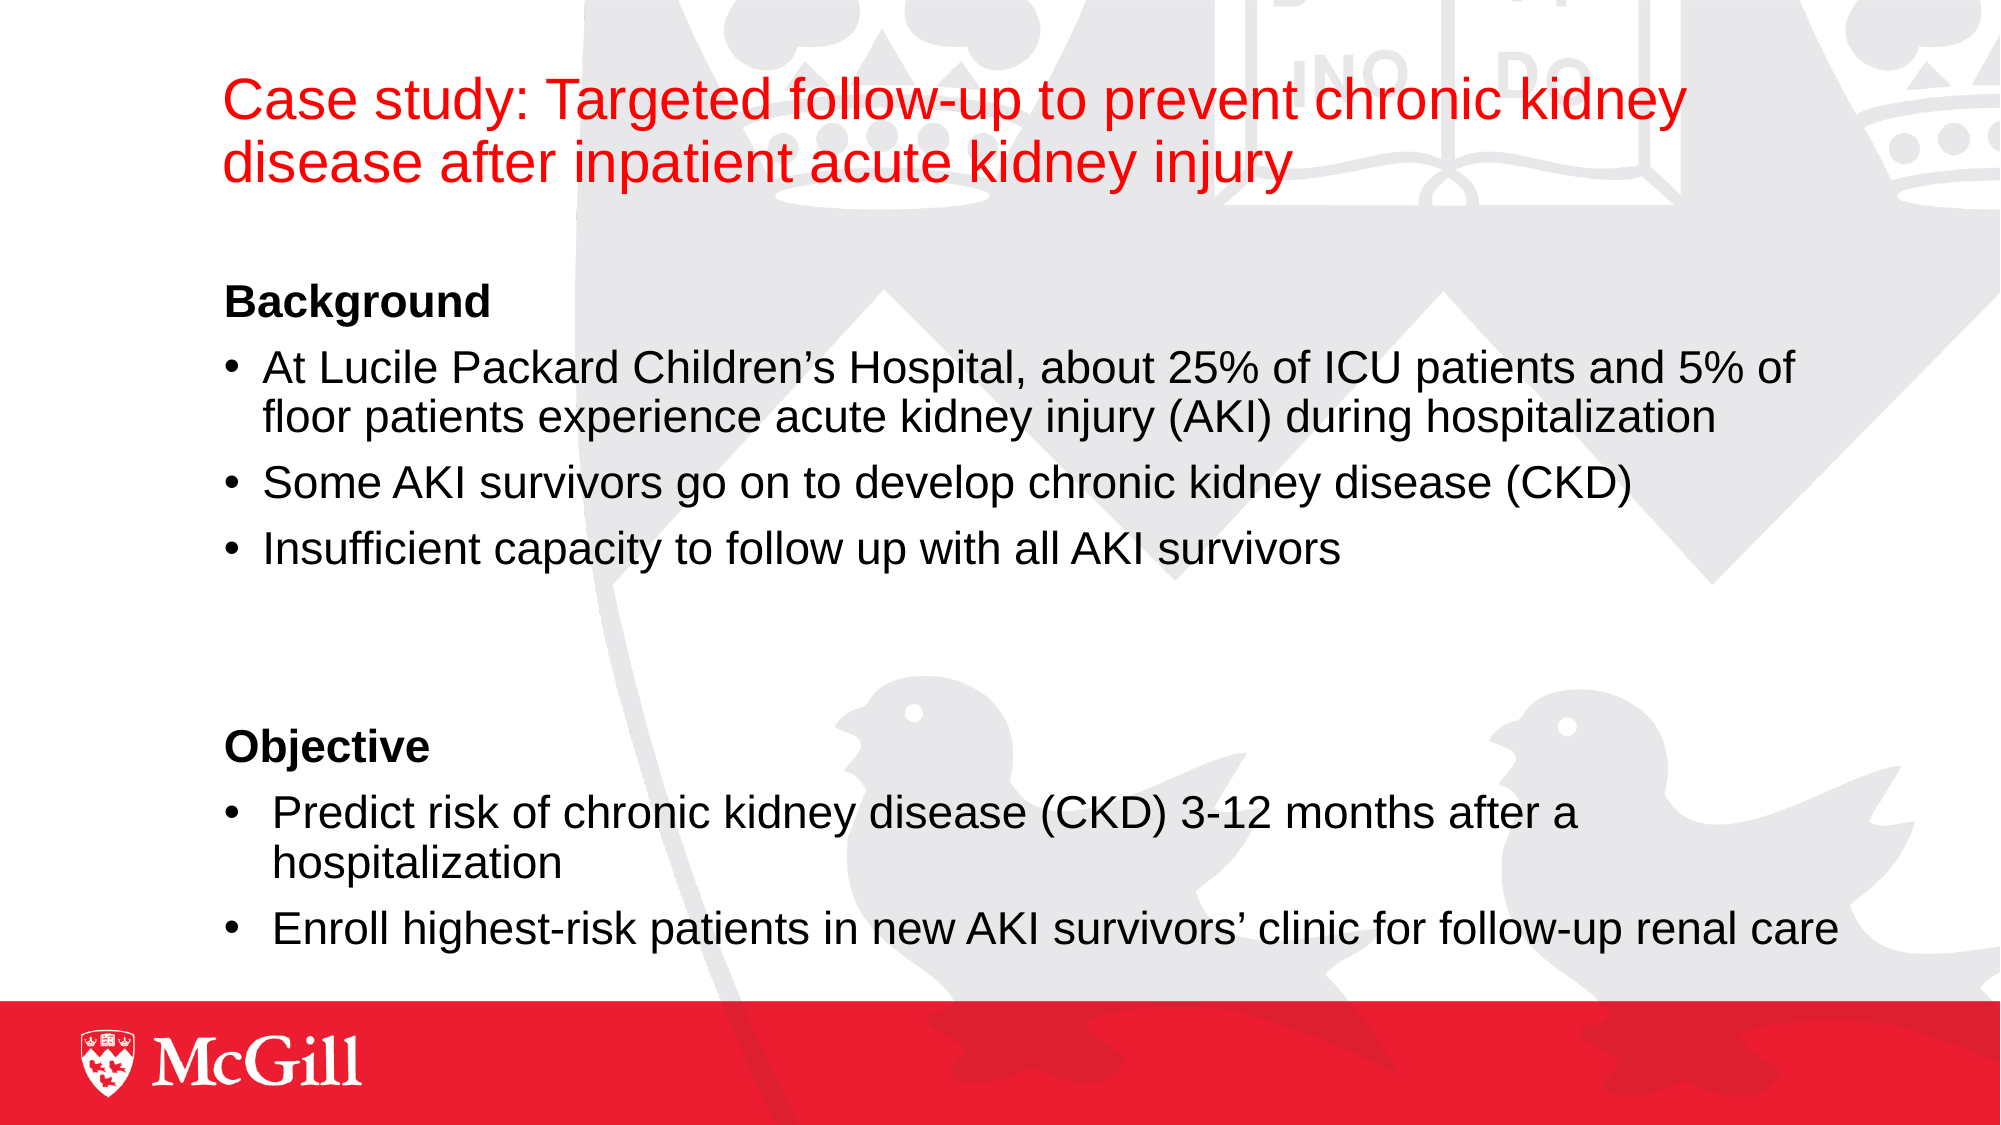

# Case study: Targeted follow-up to prevent chronic kidney disease after inpatient acute kidney injury

Background
At Lucile Packard Children’s Hospital, about 25% of ICU patients and 5% of floor patients experience acute kidney injury (AKI) during hospitalization
Some AKI survivors go on to develop chronic kidney disease (CKD)
Insufficient capacity to follow up with all AKI survivors

Objective
Predict risk of chronic kidney disease (CKD) 3-12 months after a hospitalization
Enroll highest-risk patients in new AKI survivors’ clinic for follow-up renal care